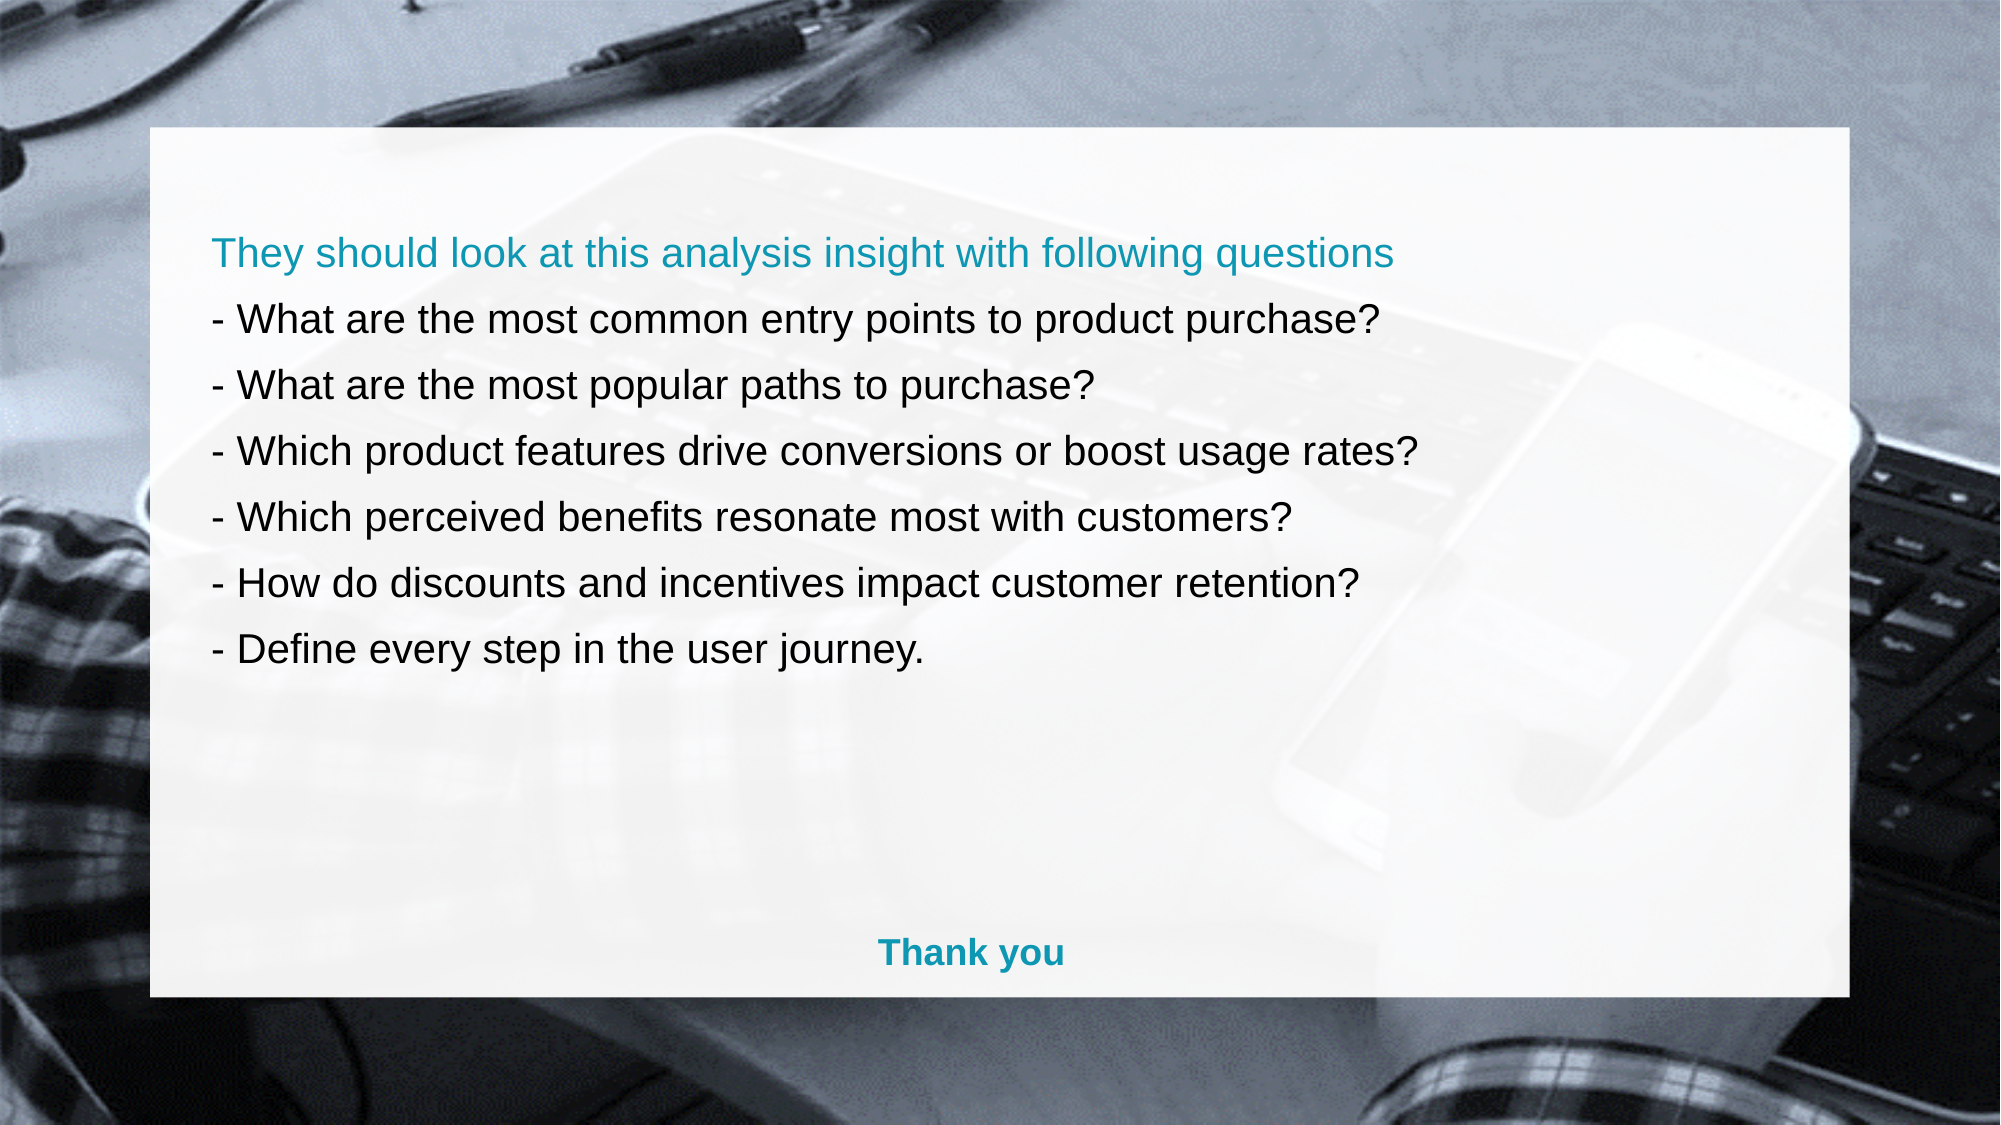

They should look at this analysis insight with following questions
- What are the most common entry points to product purchase?
- What are the most popular paths to purchase?
- Which product features drive conversions or boost usage rates?
- Which perceived benefits resonate most with customers?
- How do discounts and incentives impact customer retention?
- Define every step in the user journey.

Thank you